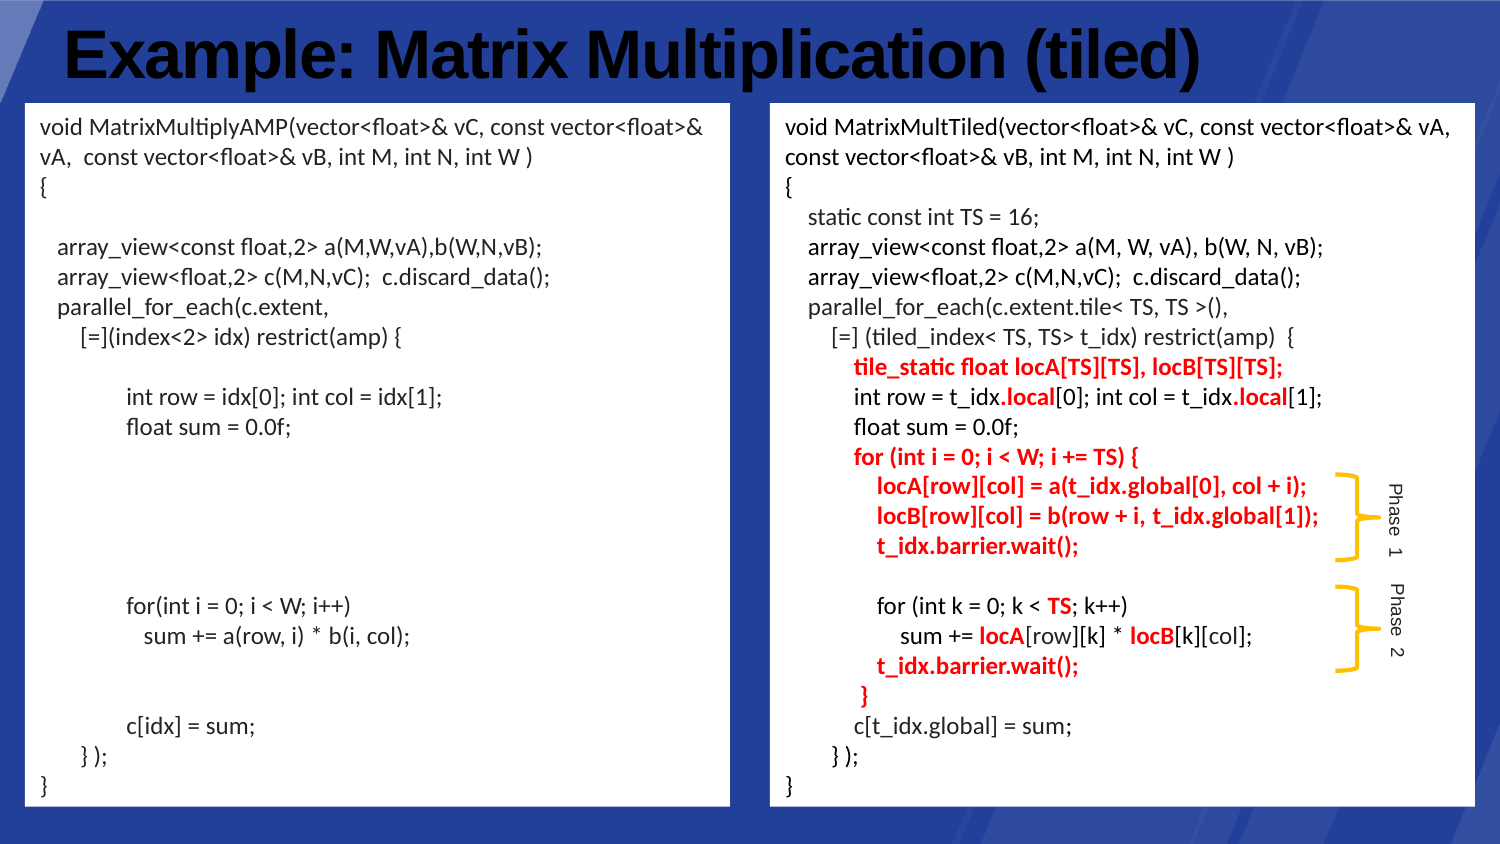

# Example: Matrix Multiplication (tiled)
void MatrixMultiplyAMP(vector<float>& vC, const vector<float>& vA,  const vector<float>& vB, int M, int N, int W )
{

   array_view<const float,2> a(M,W,vA),b(W,N,vB);
   array_view<float,2> c(M,N,vC);  c.discard_data();
   parallel_for_each(c.extent,
       [=](index<2> idx) restrict(amp) {

               int row = idx[0]; int col = idx[1];
  float sum = 0.0f;

  for(int i = 0; i < W; i++)
     sum += a(row, i) * b(i, col);

  c[idx] = sum;
       } );
}
void MatrixMultTiled(vector<float>& vC, const vector<float>& vA, const vector<float>& vB, int M, int N, int W )
{
    static const int TS = 16;
    array_view<const float,2> a(M, W, vA), b(W, N, vB);
    array_view<float,2> c(M,N,vC);  c.discard_data();
    parallel_for_each(c.extent.tile< TS, TS >(),
        [=] (tiled_index< TS, TS> t_idx) restrict(amp)  {
            tile_static float locA[TS][TS], locB[TS][TS];
            int row = t_idx.local[0]; int col = t_idx.local[1];
            float sum = 0.0f;
            for (int i = 0; i < W; i += TS) {
                locA[row][col] = a(t_idx.global[0], col + i);
                locB[row][col] = b(row + i, t_idx.global[1]);
                t_idx.barrier.wait();

                for (int k = 0; k < TS; k++)
                    sum += locA[row][k] * locB[k][col];
                t_idx.barrier.wait();
             }
            c[t_idx.global] = sum;
        } );
}

Phase  1

Phase  2